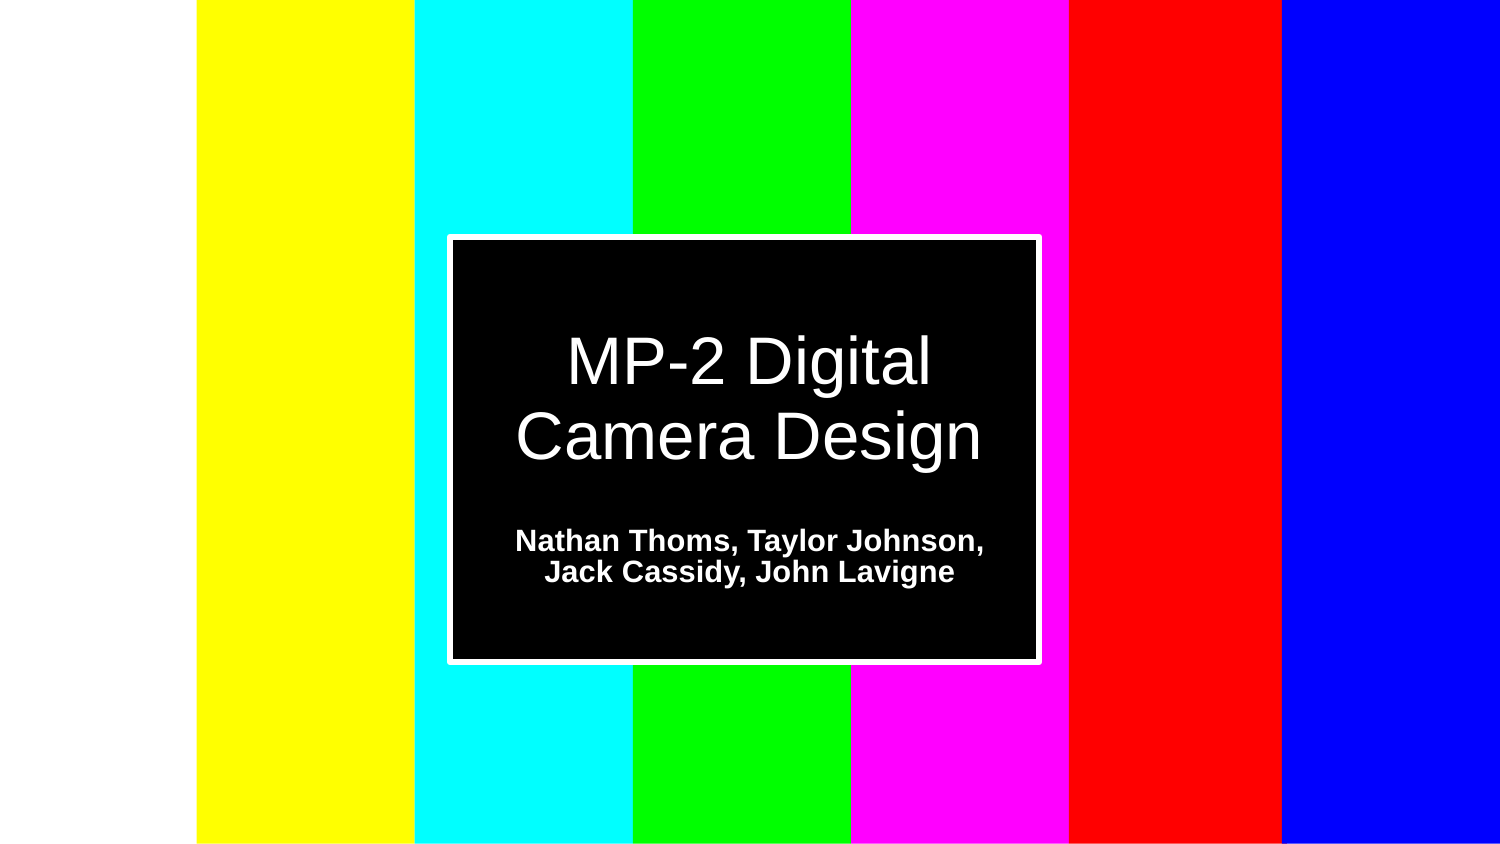

# MP-2 Digital Camera Design

Nathan Thoms, Taylor Johnson, Jack Cassidy, John Lavigne